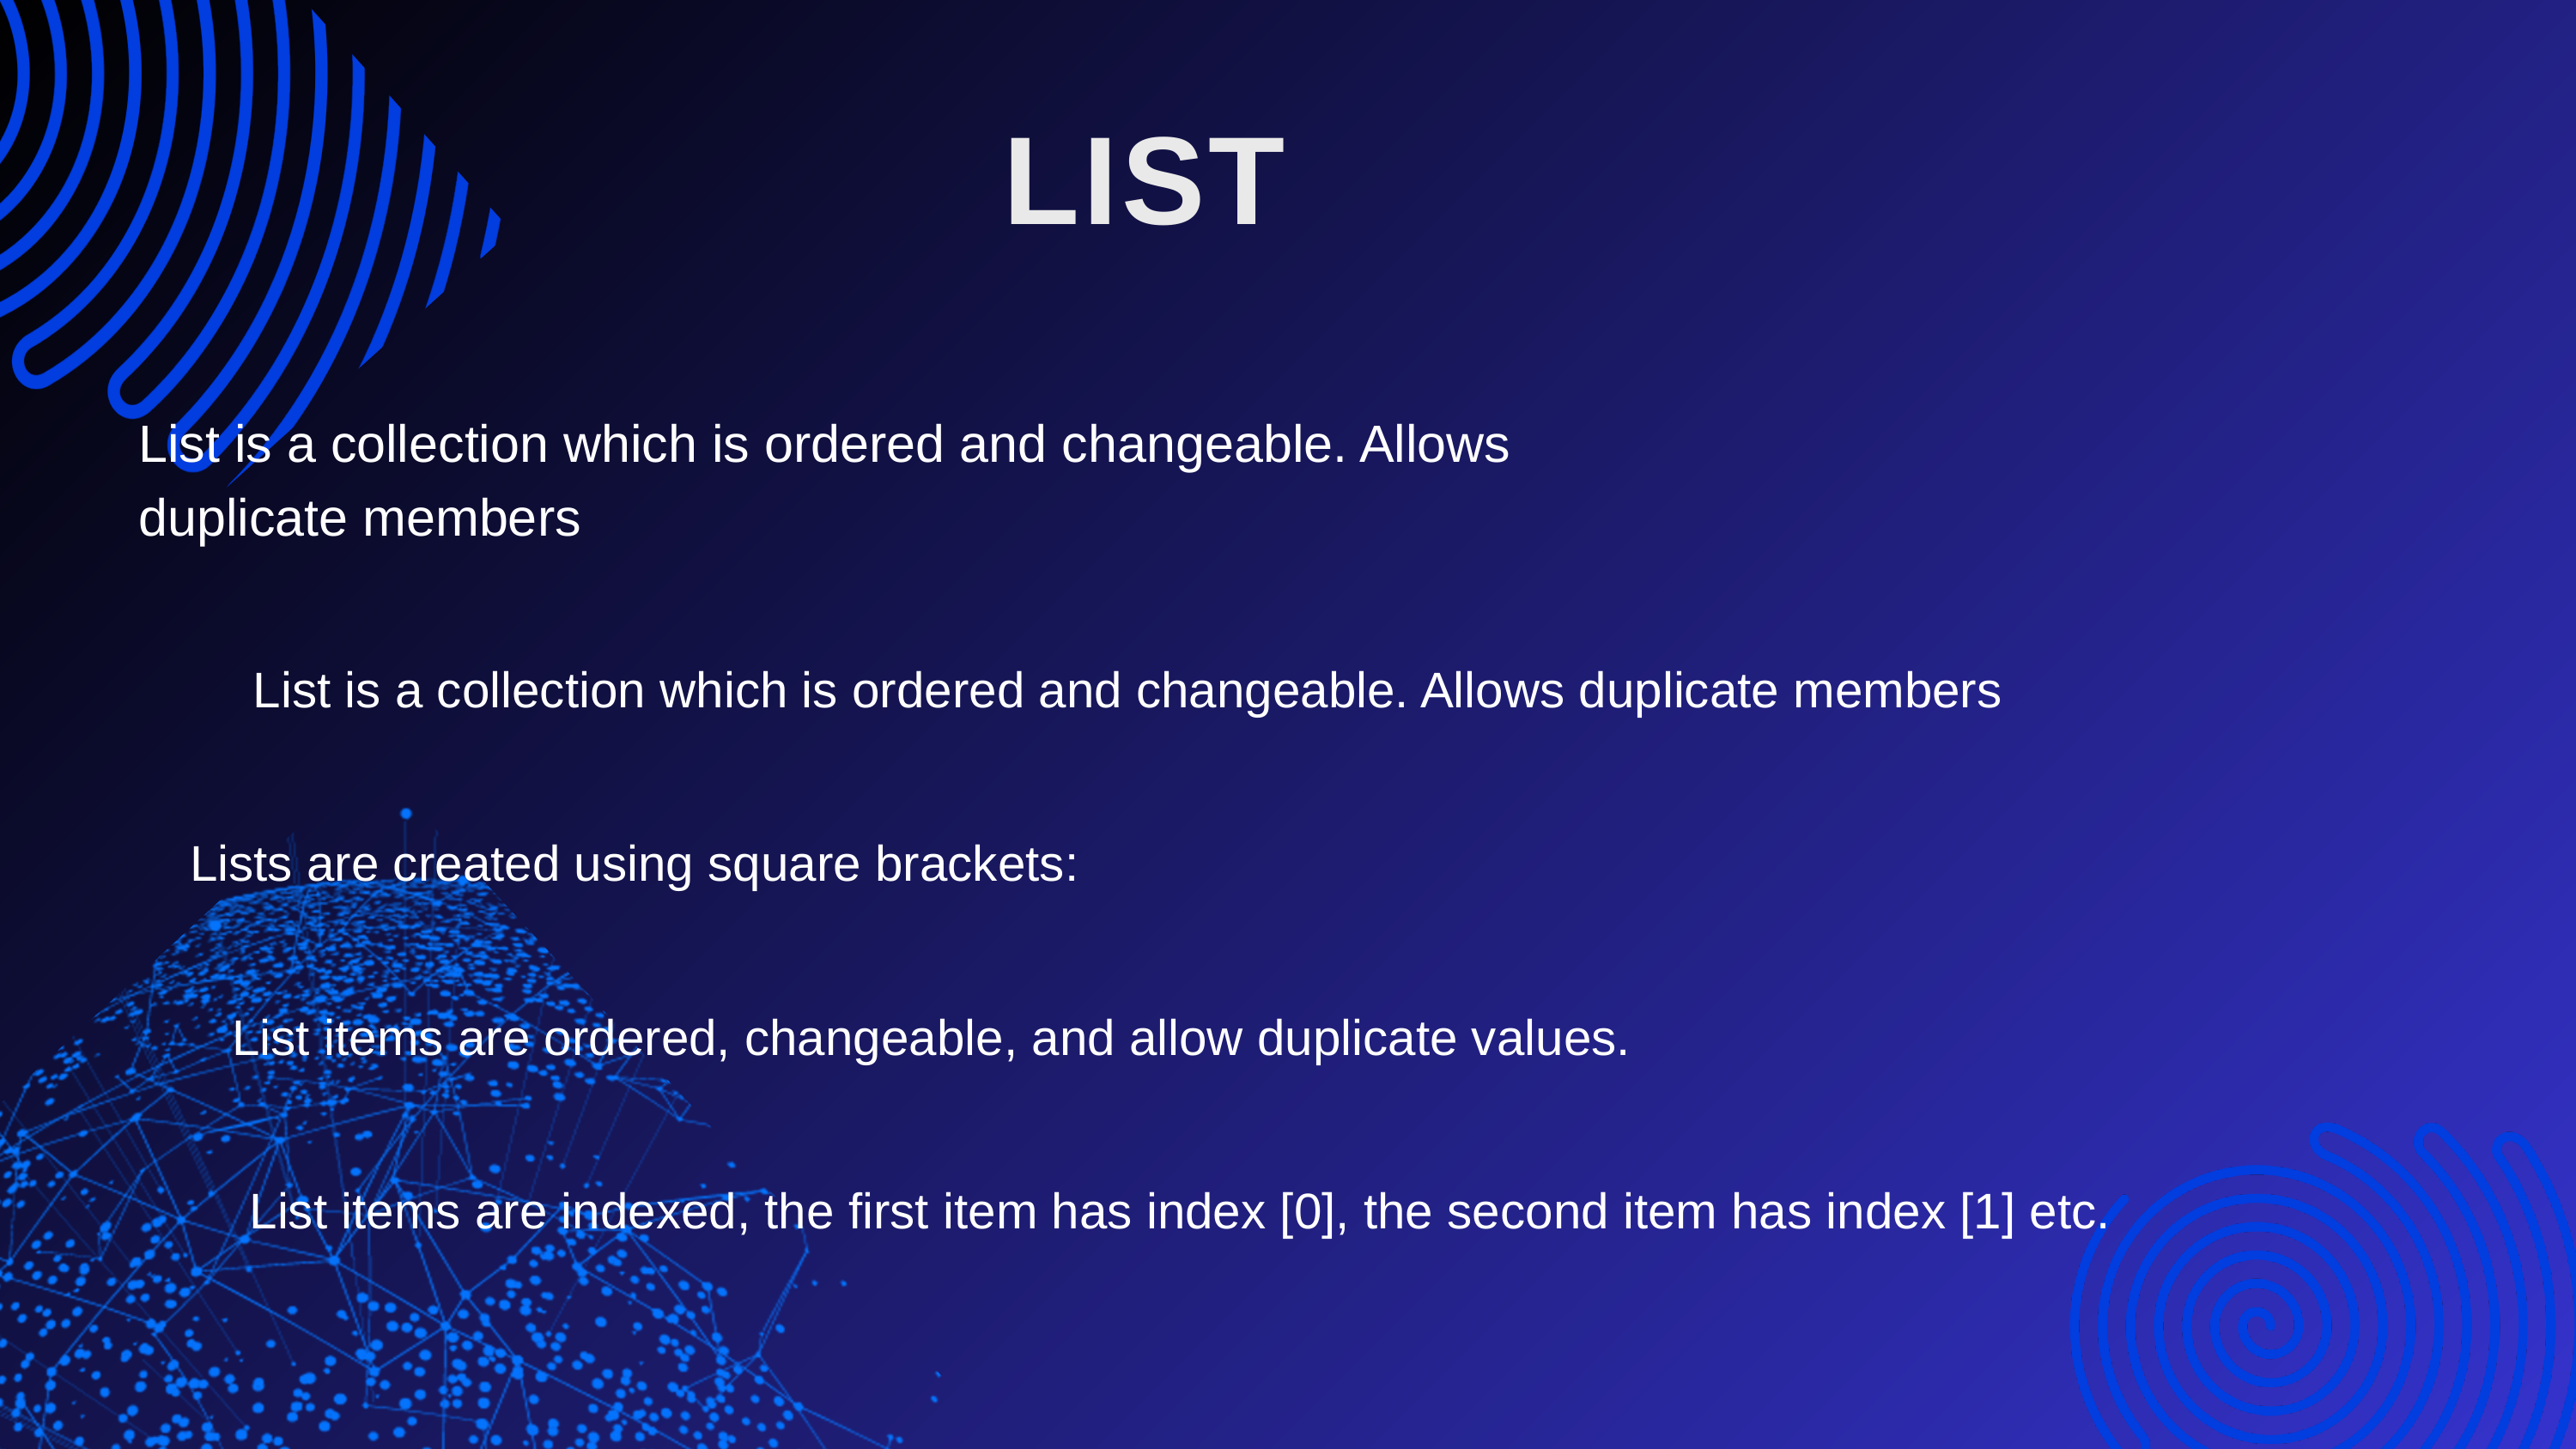

LIST
List is a collection which is ordered and changeable. Allows duplicate members
List is a collection which is ordered and changeable. Allows duplicate members
Lists are created using square brackets:

List items are ordered, changeable, and allow duplicate values.

List items are indexed, the first item has index [0], the second item has index [1] etc.